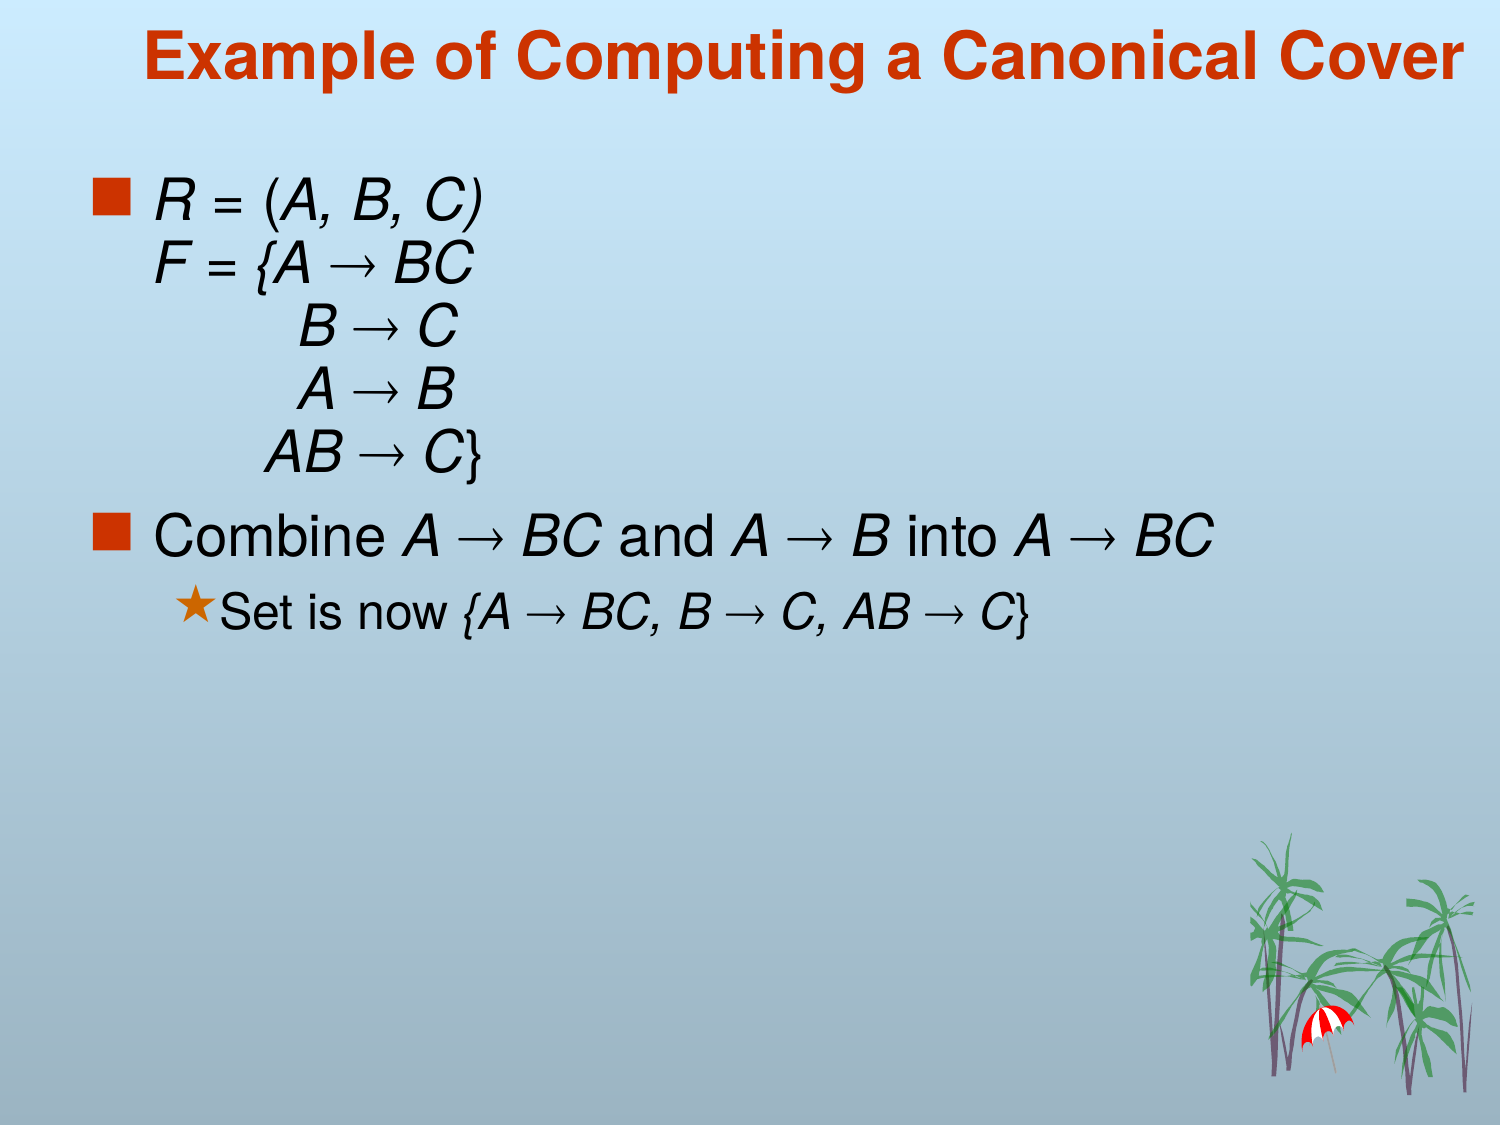

# Example of Computing a Canonical Cover
R = (A, B, C)
F = {A → BC
	  B → C
	  A → B
	AB → C}
Combine A → BC and A → B into A → BC
Set is now {A → BC, B → C, AB → C}